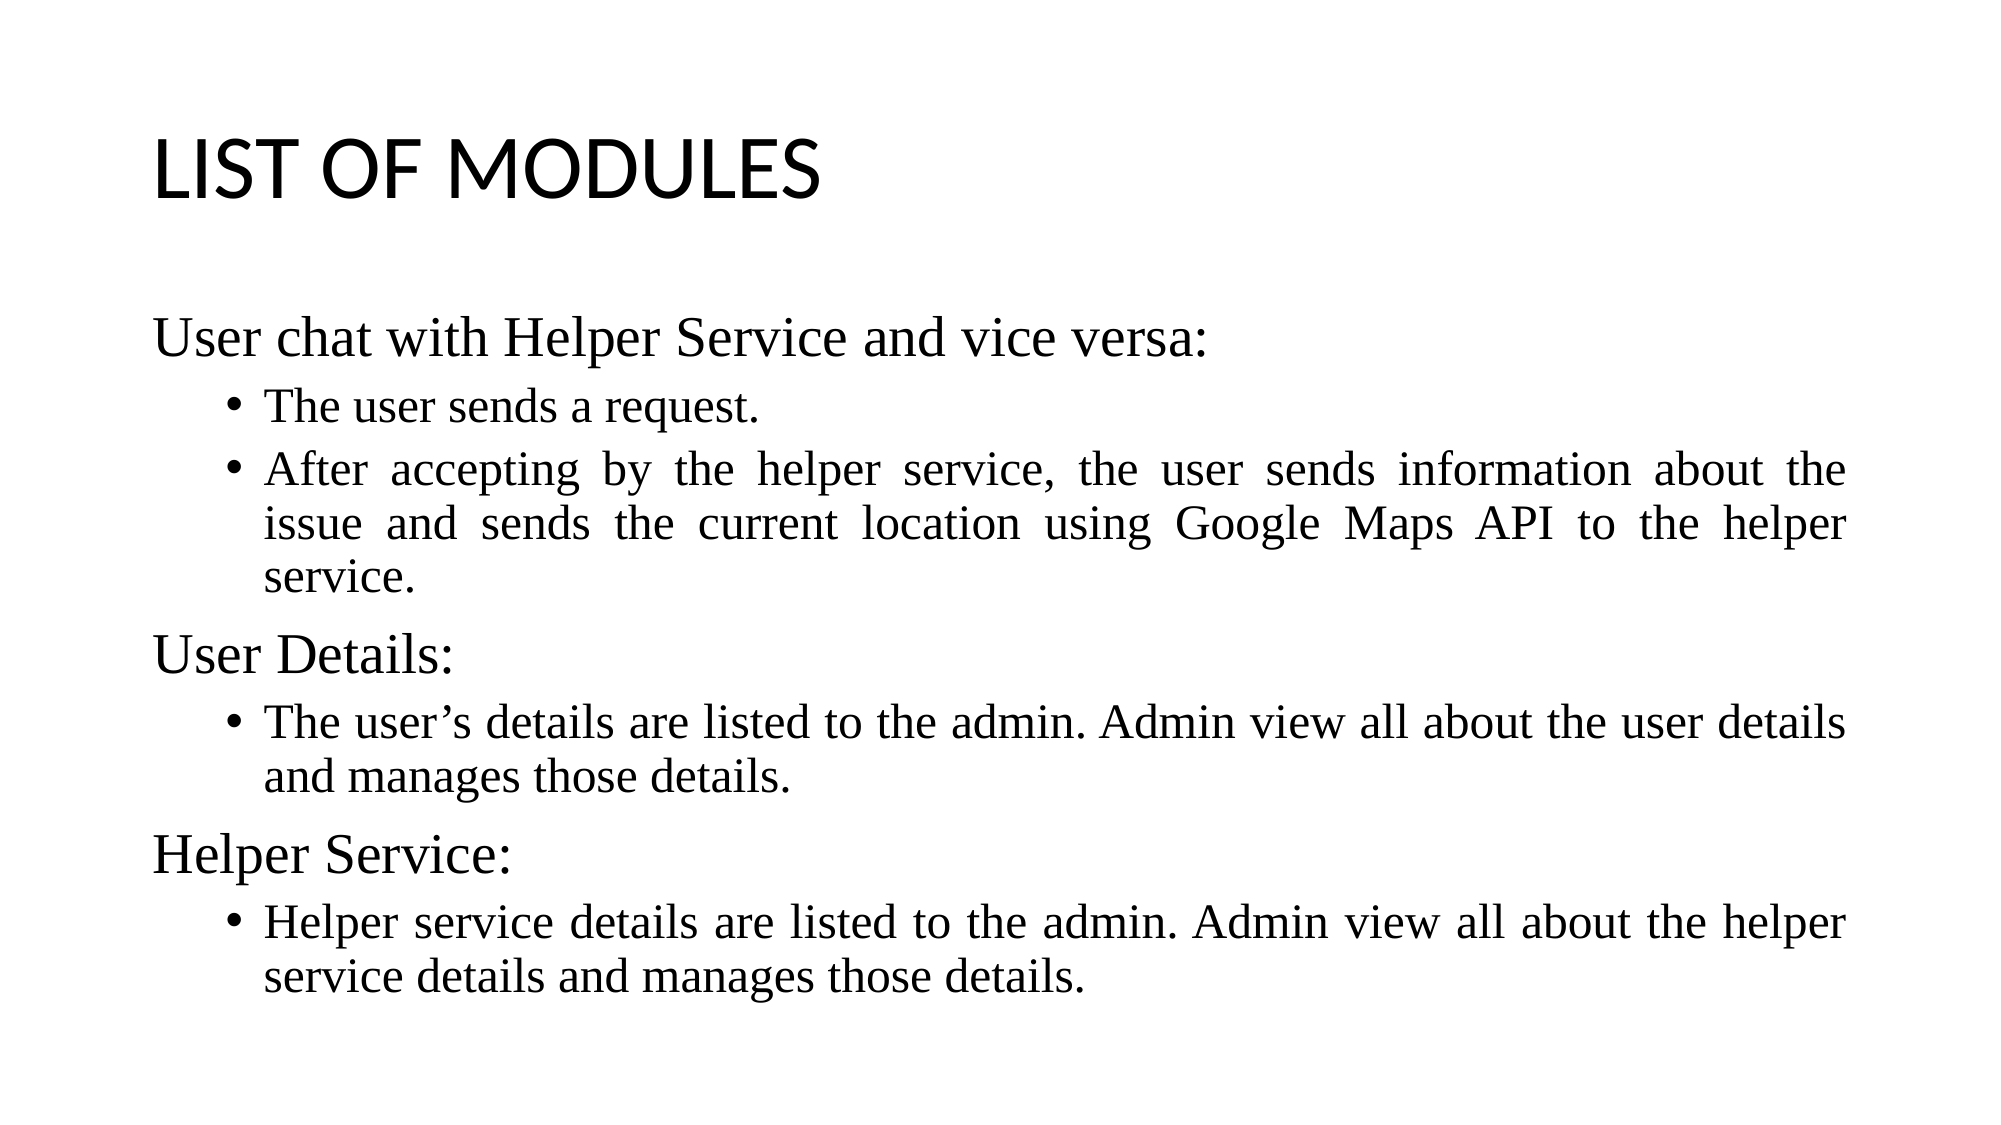

# LIST OF MODULES
User chat with Helper Service and vice versa:
The user sends a request.
After accepting by the helper service, the user sends information about the issue and sends the current location using Google Maps API to the helper service.
User Details:
The user’s details are listed to the admin. Admin view all about the user details and manages those details.
Helper Service:
Helper service details are listed to the admin. Admin view all about the helper service details and manages those details.